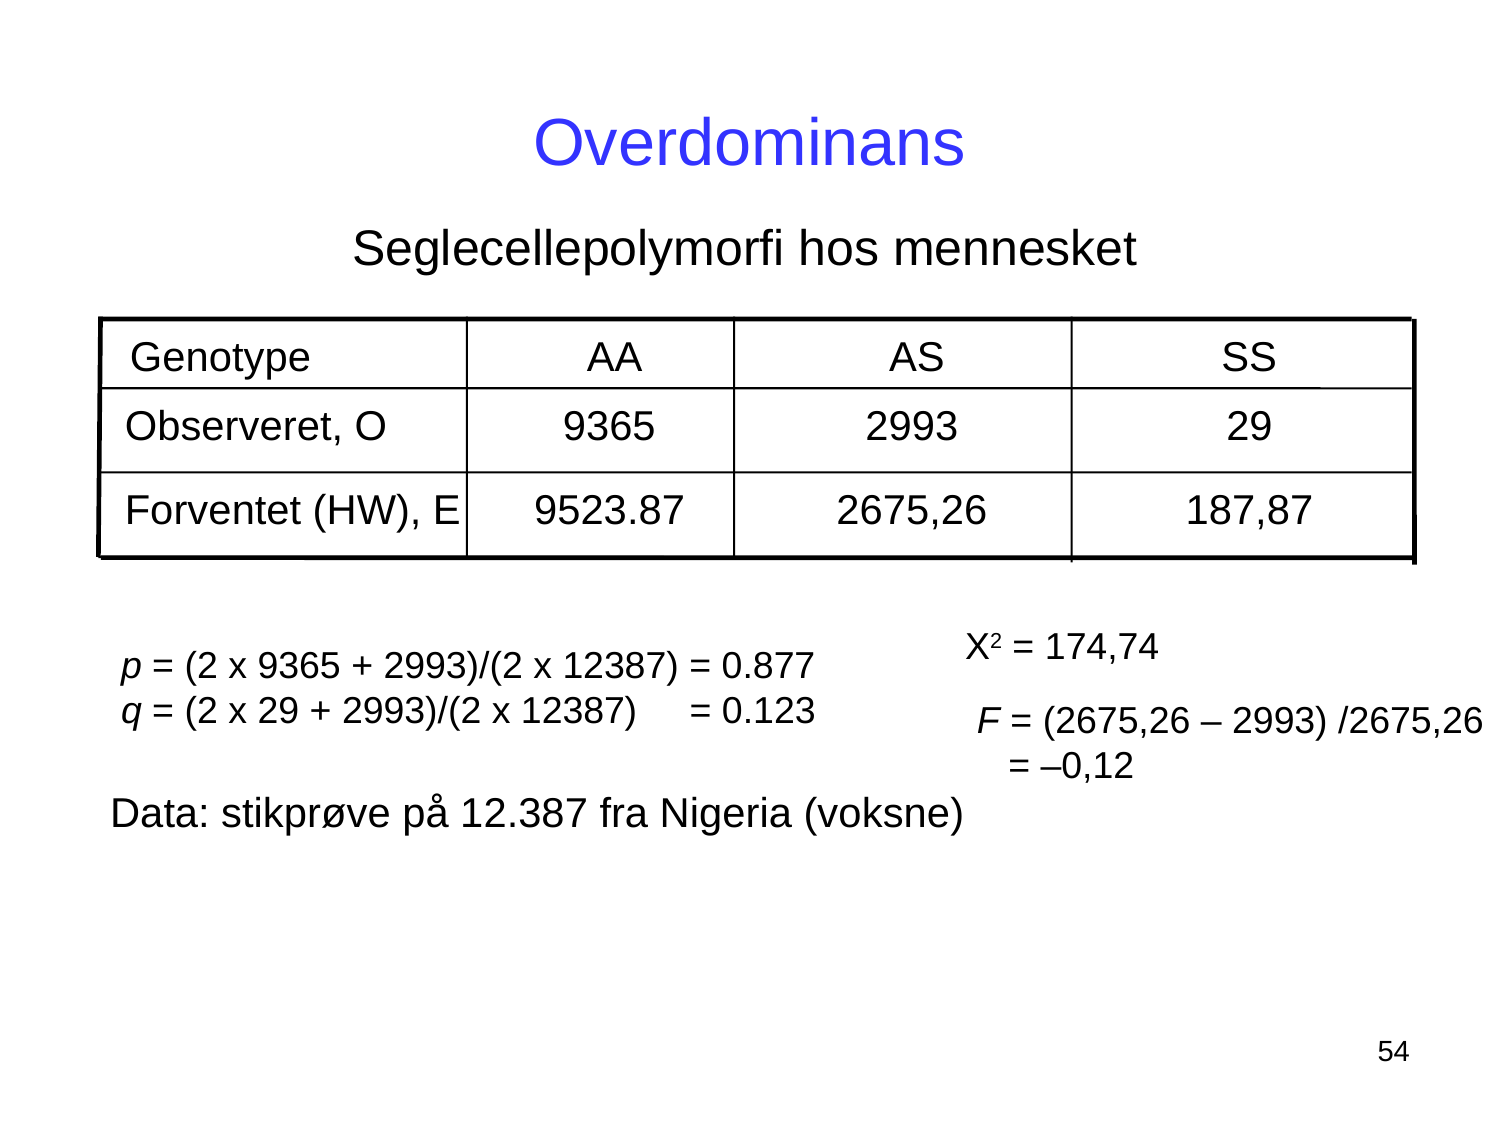

# Overdominans
Seglecellepolymorfi hos mennesket

Genotype
AA
AS
SS

Observeret, O
9365
2993
29

Forventet (HW
), E
9523.87
2675,26
187,87

X2 = 174,74
p = (2 x 9365 + 2993)/(2 x 12387) = 0.877
q = (2 x 29 + 2993)/(2 x 12387)     = 0.123
F = (2675,26 – 2993) /2675,26
   = –0,12

Data: stikprøve på 12.387 fra Nigeria (voksne)
54